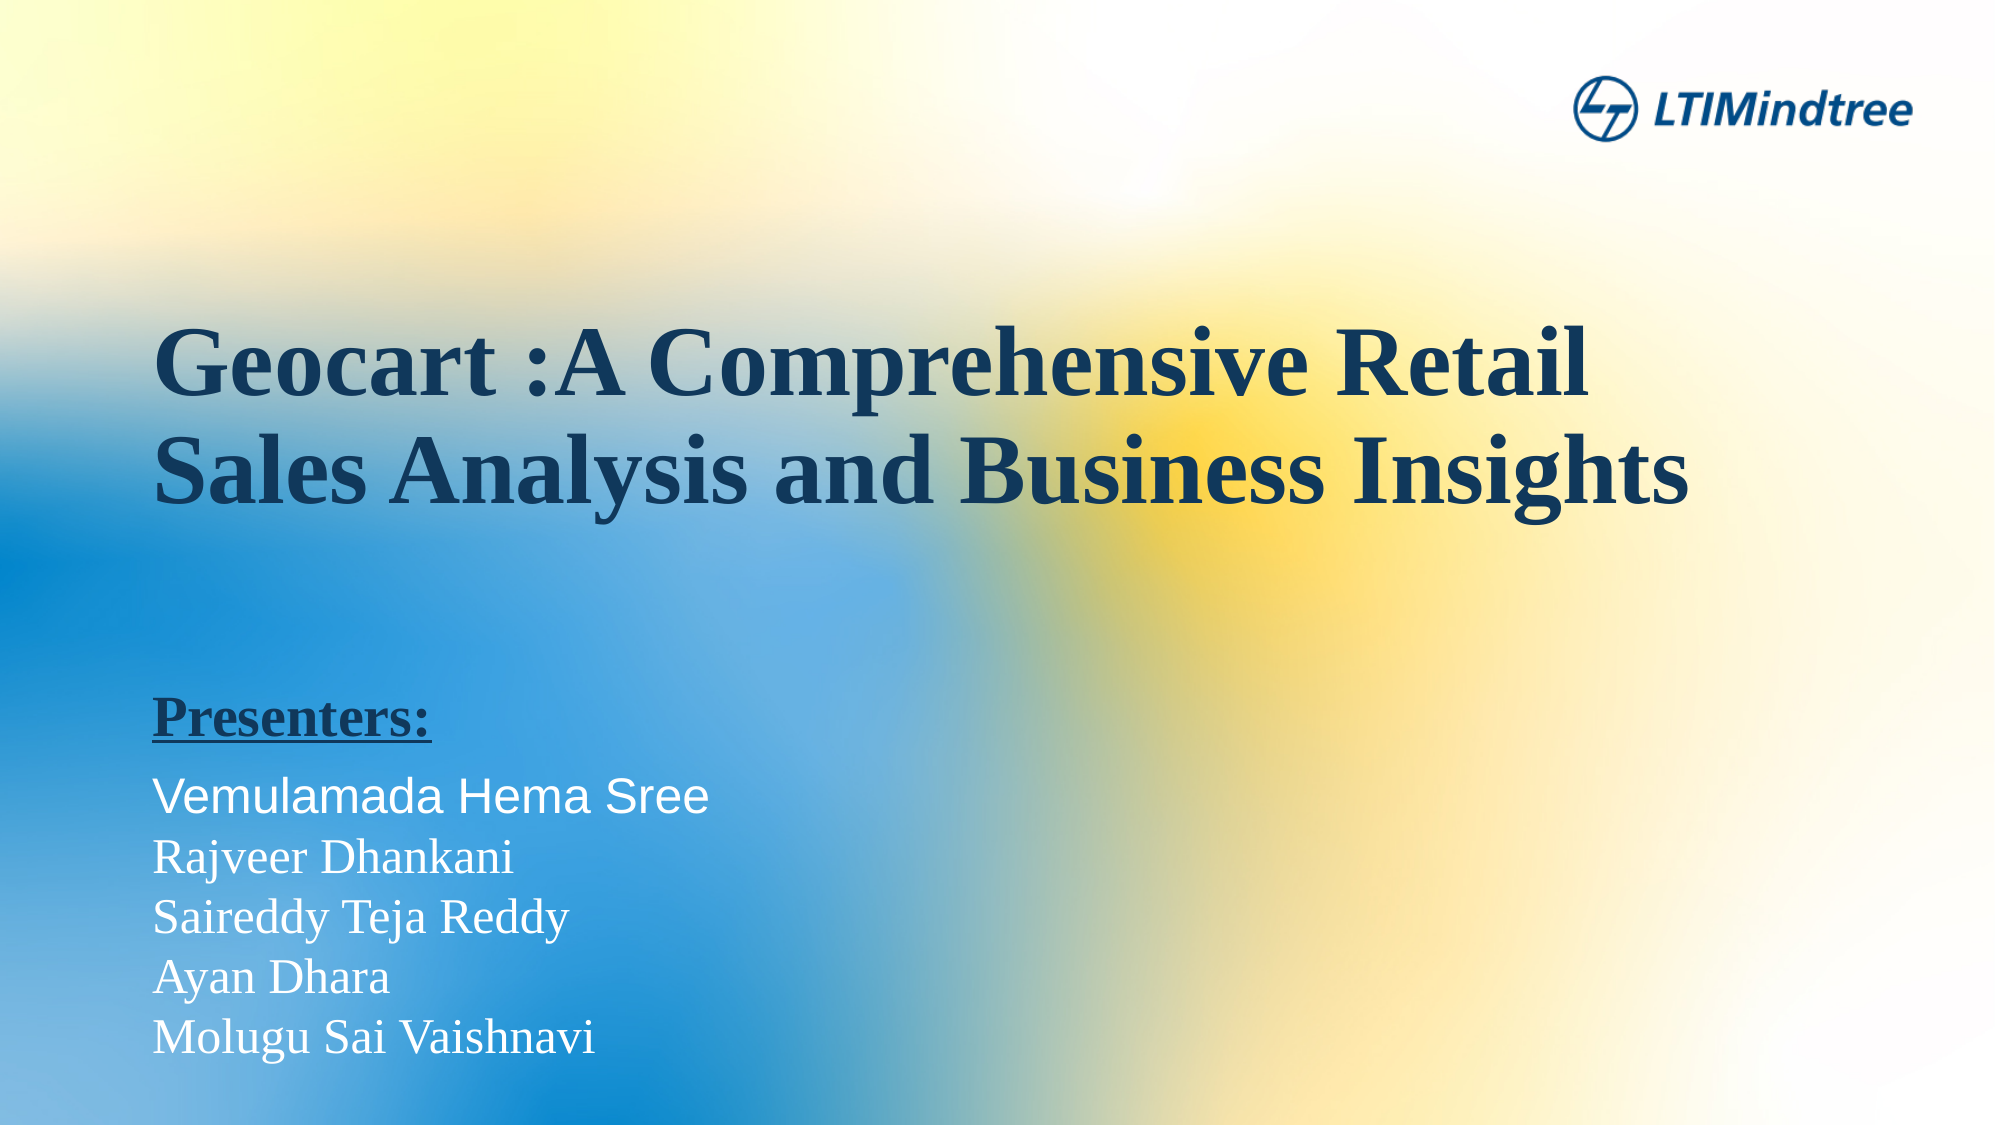

# Geocart :A Comprehensive Retail Sales Analysis and Business Insights
Presenters:
Vemulamada Hema Sree
Rajveer Dhankani
Saireddy Teja Reddy
Ayan Dhara
Molugu Sai Vaishnavi